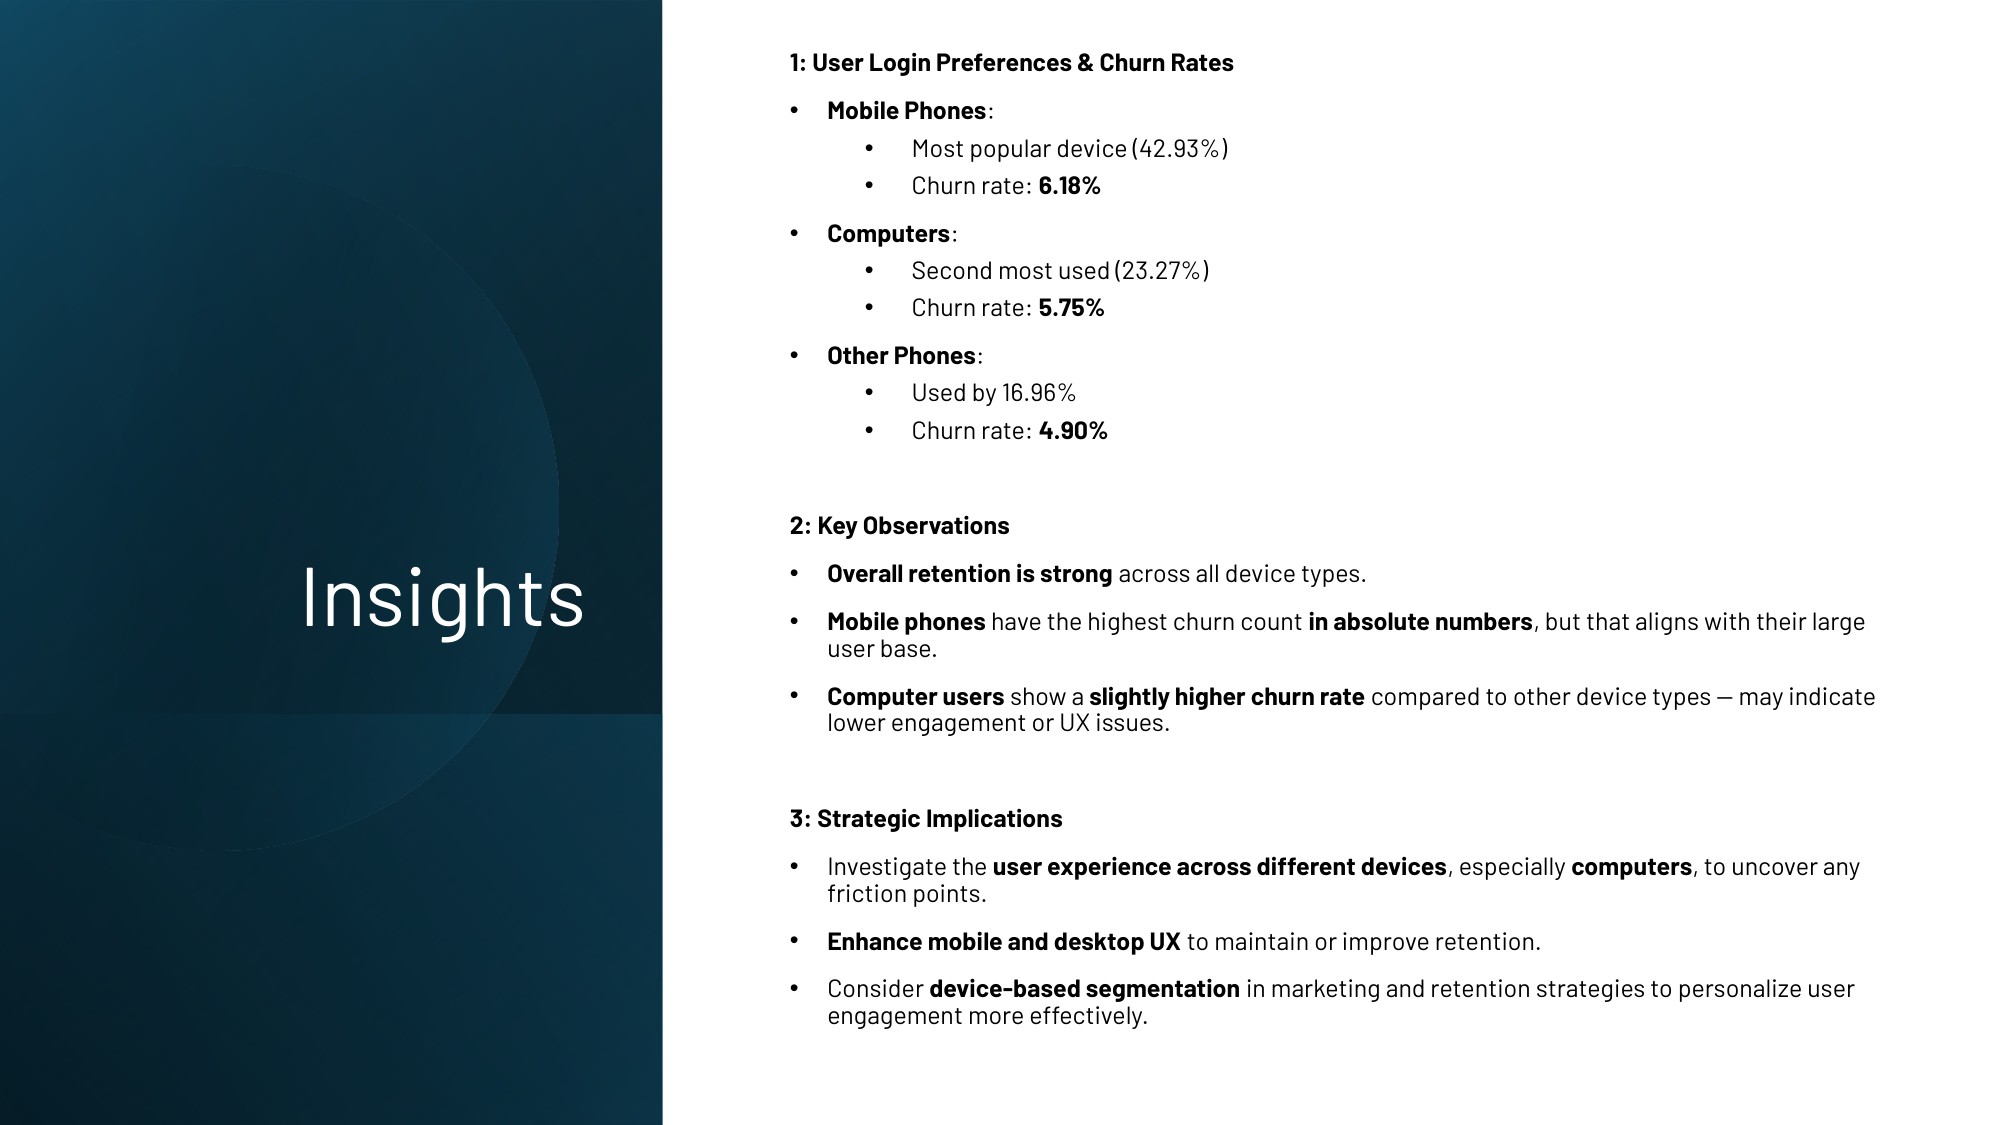

# Insights
1: User Login Preferences & Churn Rates
Mobile Phones:
Most popular device (42.93%)
Churn rate: 6.18%
Computers:
Second most used (23.27%)
Churn rate: 5.75%
Other Phones:
Used by 16.96%
Churn rate: 4.90%

2: Key Observations
Overall retention is strong across all device types.
Mobile phones have the highest churn count in absolute numbers, but that aligns with their large user base.
Computer users show a slightly higher churn rate compared to other device types — may indicate lower engagement or UX issues.

3: Strategic Implications
Investigate the user experience across different devices, especially computers, to uncover any friction points.
Enhance mobile and desktop UX to maintain or improve retention.
Consider device-based segmentation in marketing and retention strategies to personalize user engagement more effectively.